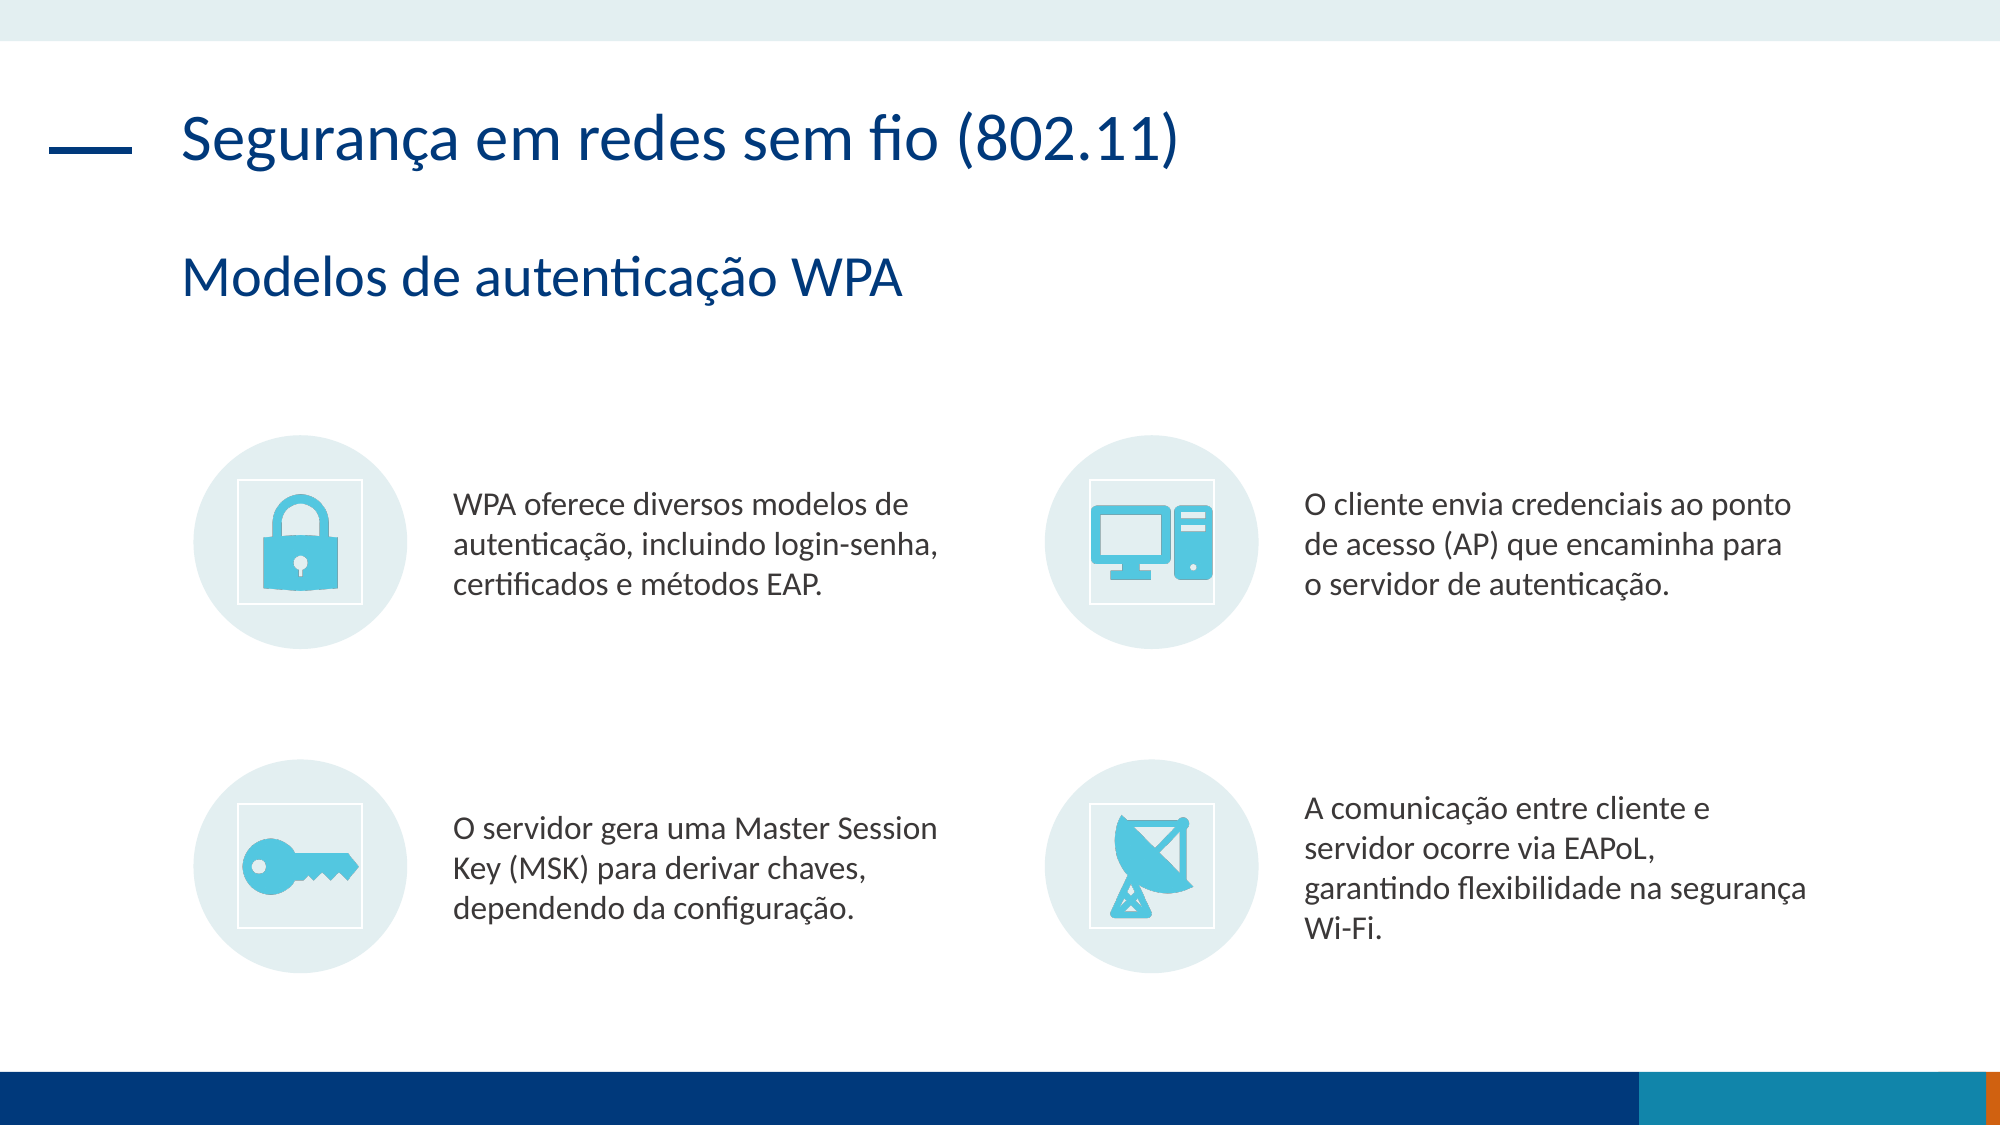

Segurança em redes sem fio (802.11)

Modelos de autenticação WPA

WPA oferece diversos modelos de autenticação, incluindo login-senha, certificados e métodos EAP.
O cliente envia credenciais ao ponto de acesso (AP) que encaminha para o servidor de autenticação.
O servidor gera uma Master Session Key (MSK) para derivar chaves, dependendo da configuração.
A comunicação entre cliente e servidor ocorre via EAPoL, garantindo flexibilidade na segurança Wi-Fi.